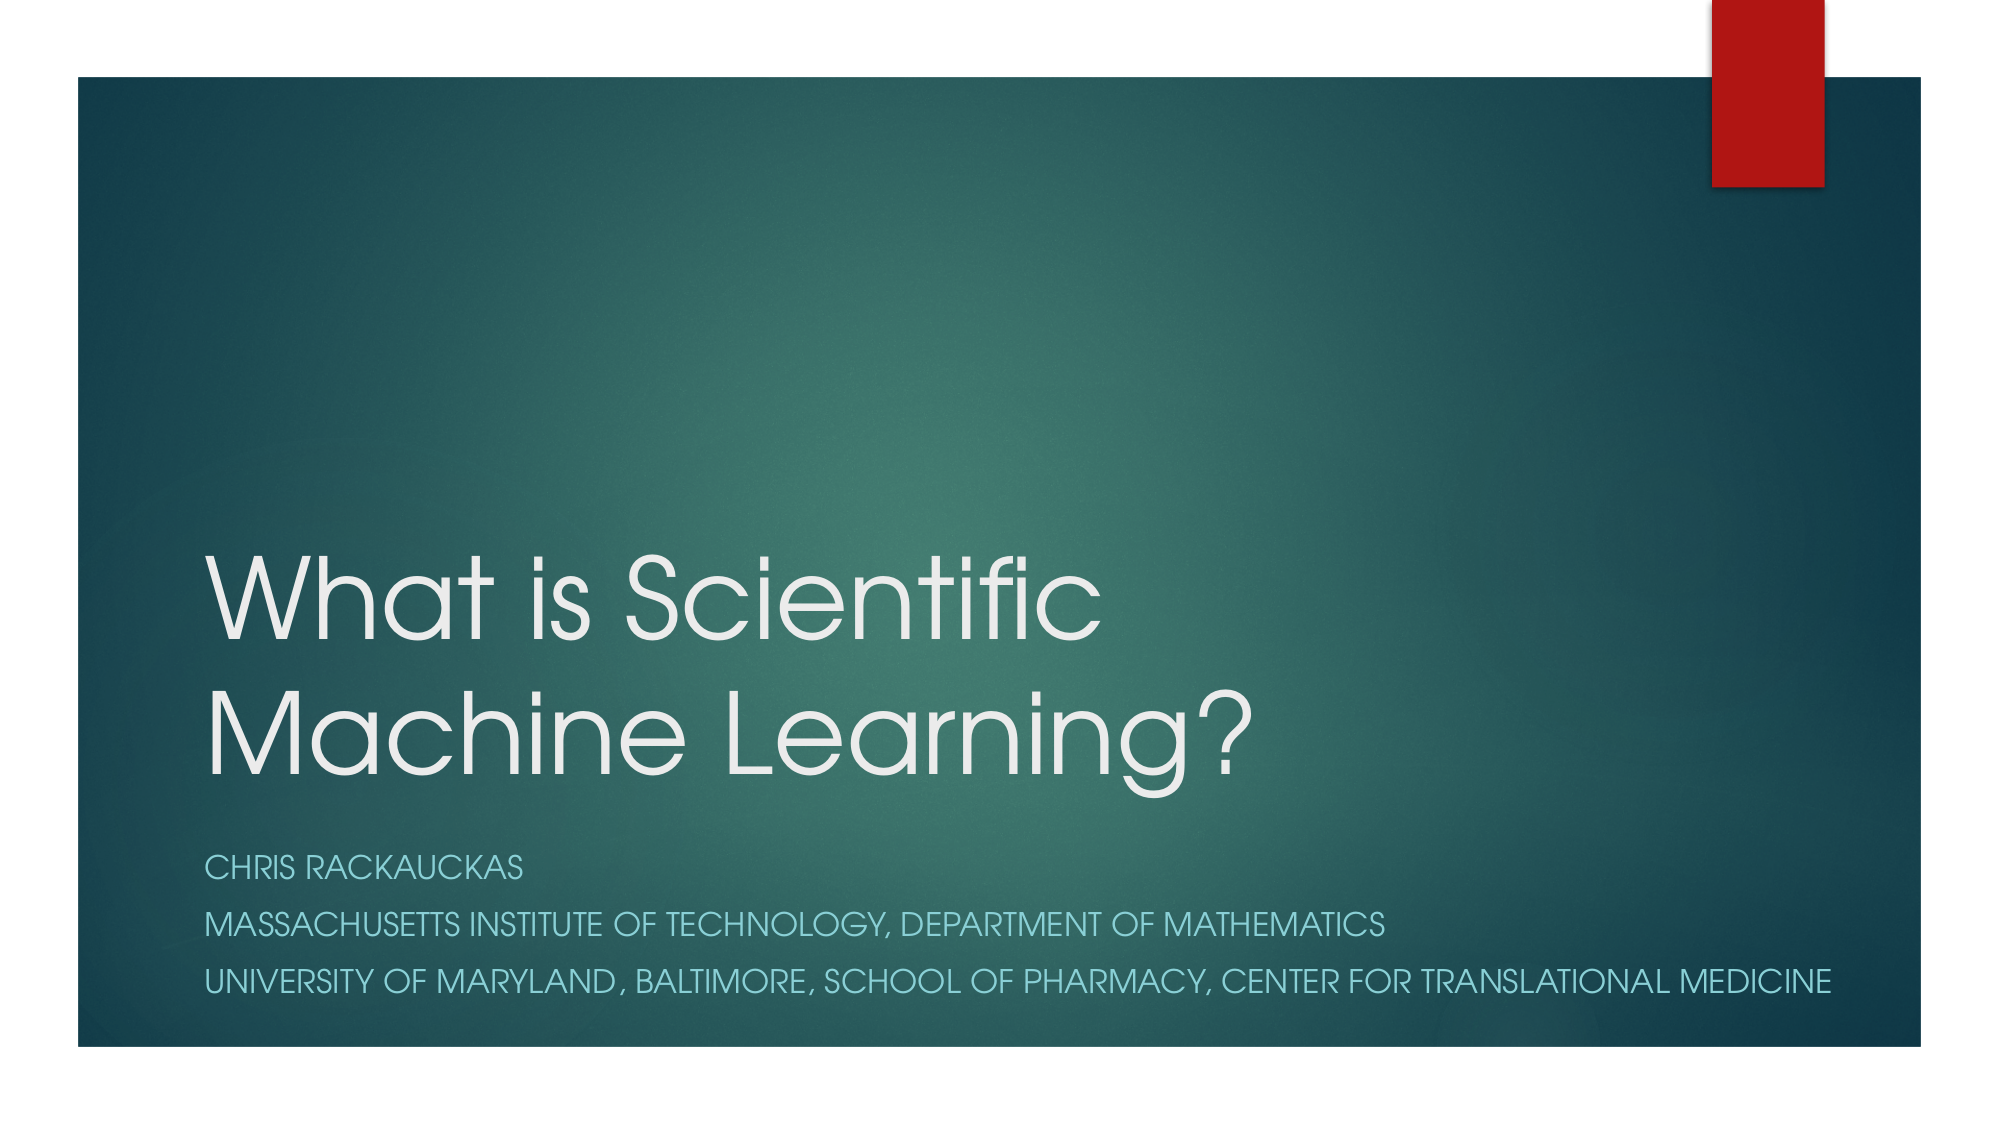

# What is Scientific Machine Learning?
Chris Rackauckas
Massachusetts Institute of Technology, Department of Mathematics
University of Maryland, Baltimore, School of Pharmacy, Center for Translational Medicine